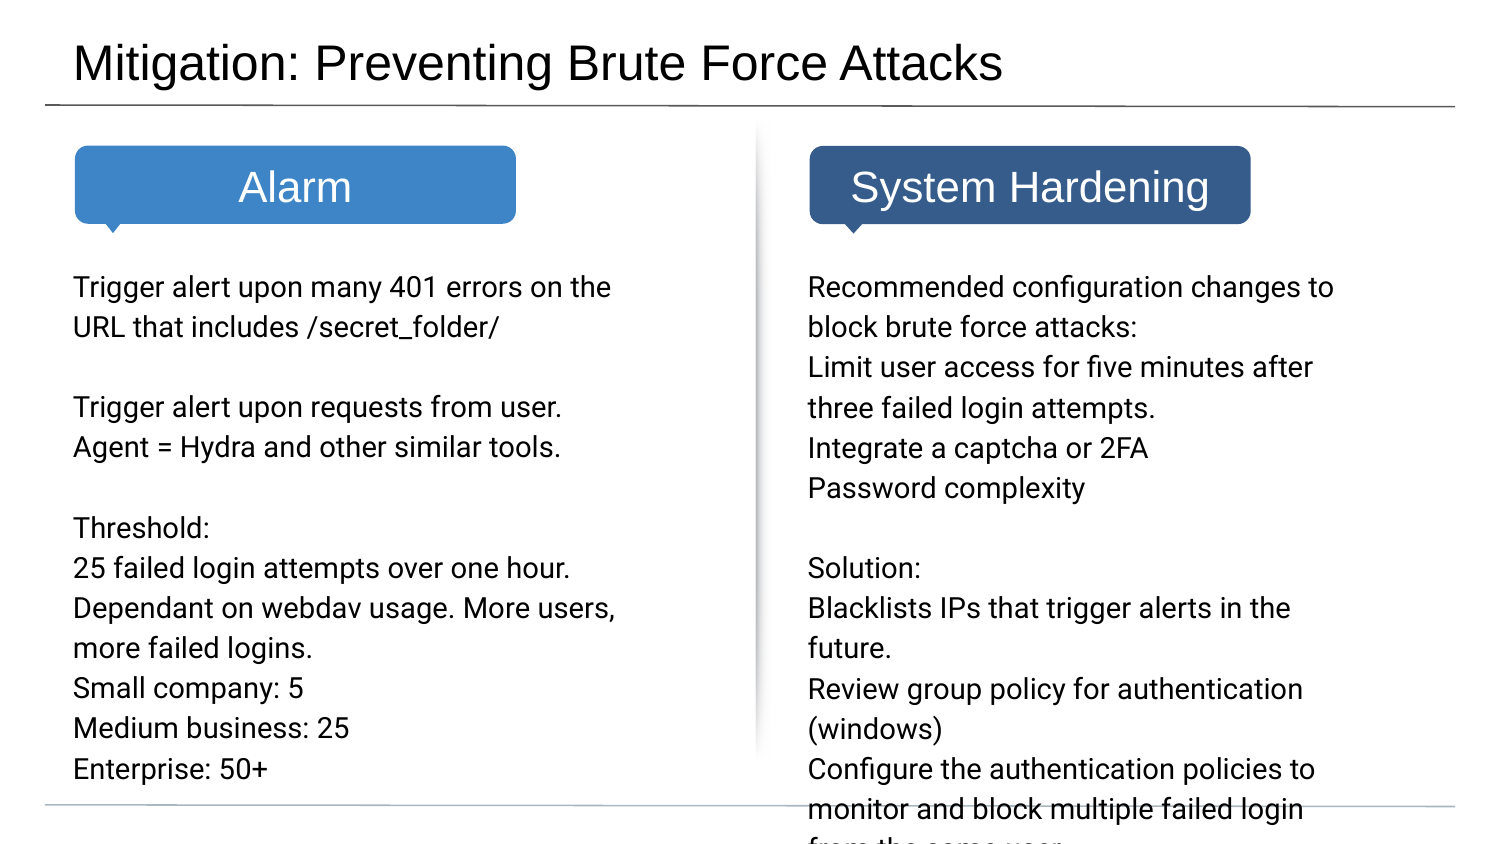

# Mitigation: Preventing Brute Force Attacks
Trigger alert upon many 401 errors on the URL that includes /secret_folder/

Trigger alert upon requests from user. Agent = Hydra and other similar tools.

Threshold:
25 failed login attempts over one hour.
Dependant on webdav usage. More users, more failed logins.
Small company: 5
Medium business: 25
Enterprise: 50+
Recommended configuration changes to block brute force attacks:
Limit user access for five minutes after three failed login attempts.
Integrate a captcha or 2FA
Password complexity

Solution:
Blacklists IPs that trigger alerts in the future.
Review group policy for authentication (windows)
Configure the authentication policies to monitor and block multiple failed login from the same user.